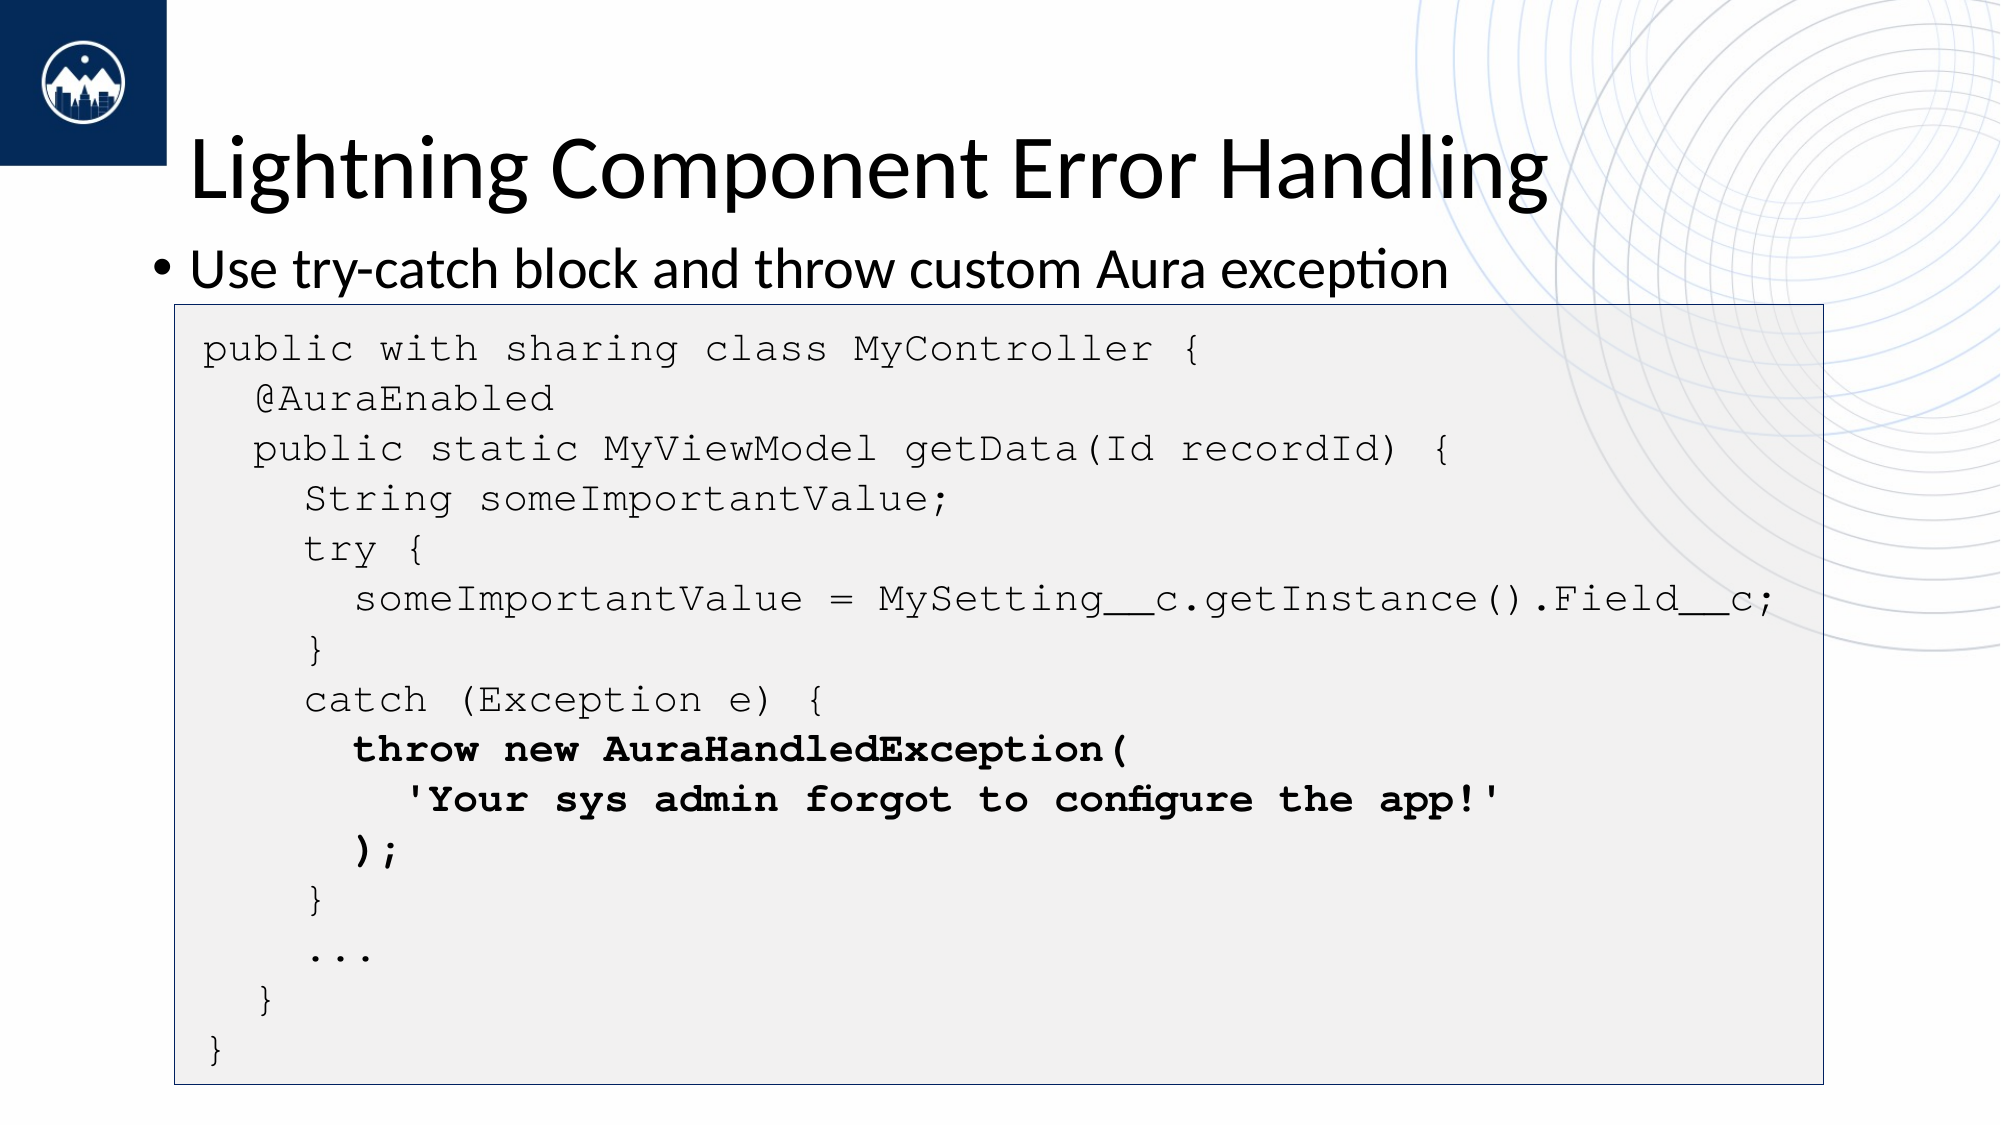

# Lightning Component Error Handling
Use try-catch block and throw custom Aura exception
public with sharing class MyController {
  @AuraEnabled
  public static MyViewModel getData(Id recordId) {
    String someImportantValue;
    try {
      someImportantValue = MySetting__c.getInstance().Field__c;
    }
    catch (Exception e) {
      throw new AuraHandledException(
        'Your sys admin forgot to configure the app!'
      );
    }
    ...
  }
}